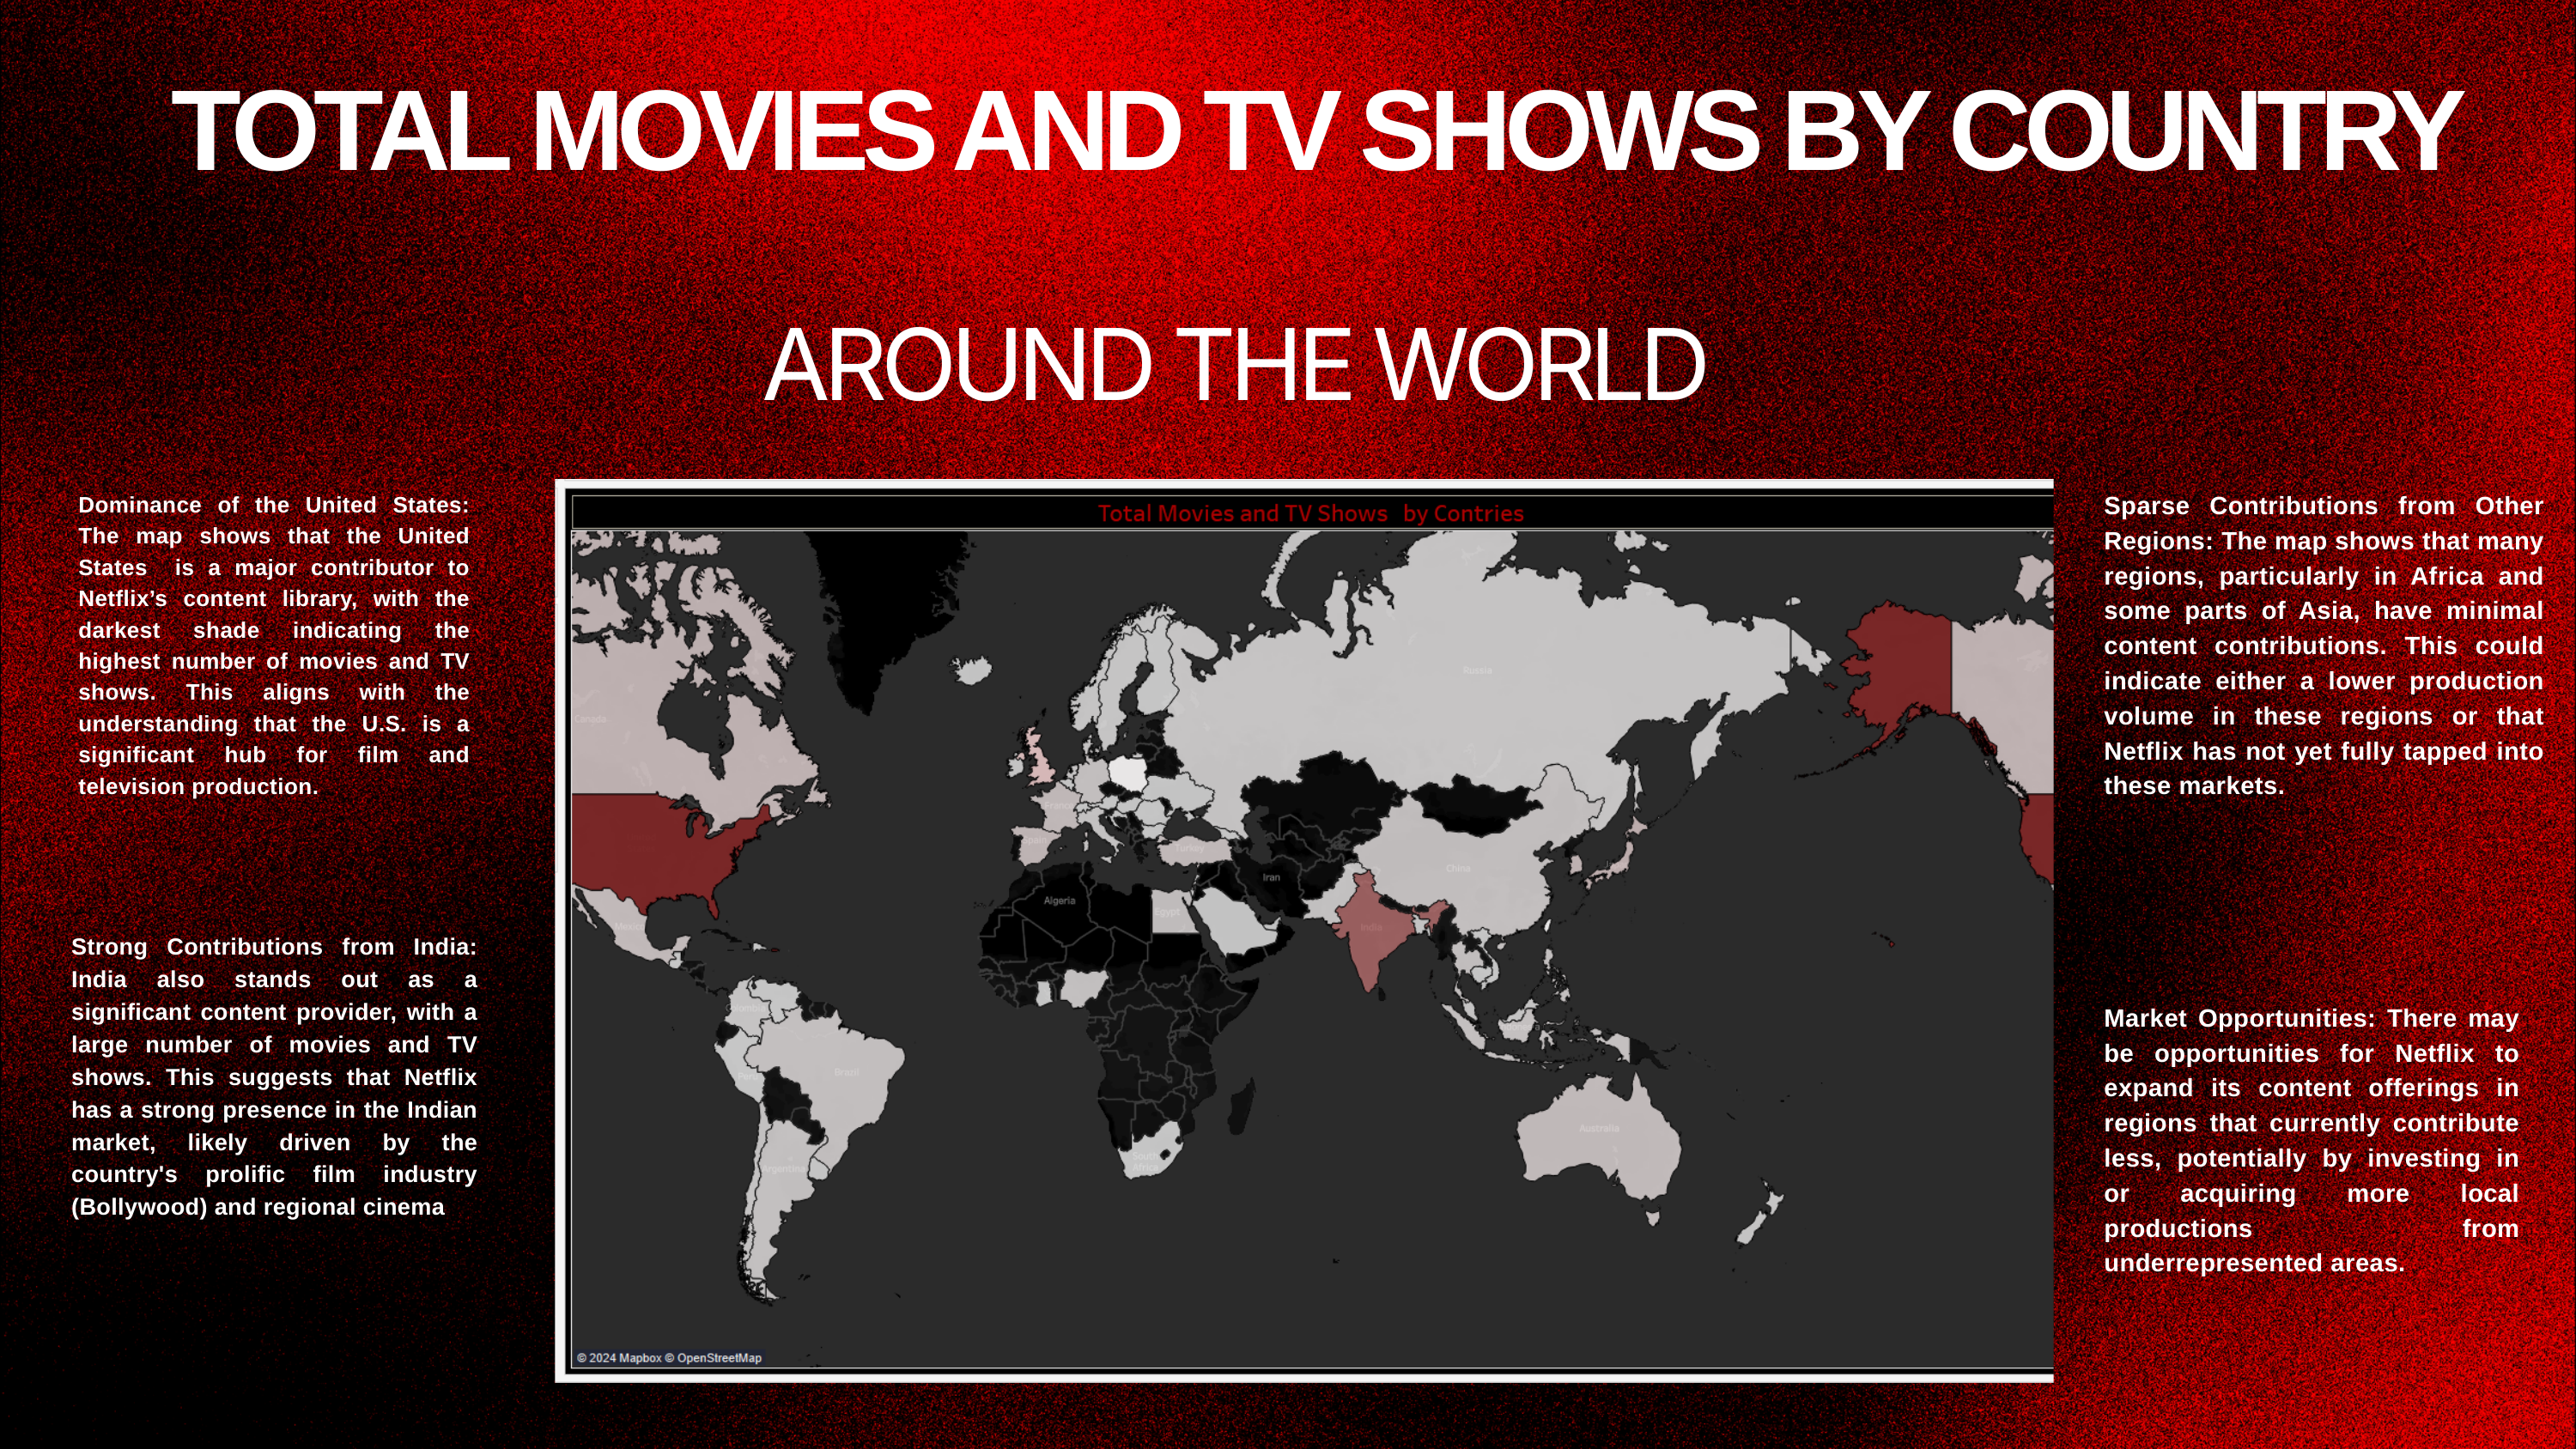

TOTAL MOVIES AND TV SHOWS BY COUNTRY
AROUND THE WORLD

Sparse Contributions from Other Regions: The map shows that many regions, particularly in Africa and some parts of Asia, have minimal content contributions. This could indicate either a lower production volume in these regions or that Netflix has not yet fully tapped into these markets.

Dominance of the United States: The map shows that the United States  is a major contributor to Netflix’s content library, with the darkest shade indicating the highest number of movies and TV shows. This aligns with the understanding that the U.S. is a significant hub for film and television production.

Strong Contributions from India: India also stands out as a significant content provider, with a large number of movies and TV shows. This suggests that Netflix has a strong presence in the Indian market, likely driven by the country's prolific film industry (Bollywood) and regional cinema
Market Opportunities: There may be opportunities for Netflix to expand its content offerings in regions that currently contribute less, potentially by investing in or acquiring more local productions from underrepresented areas.